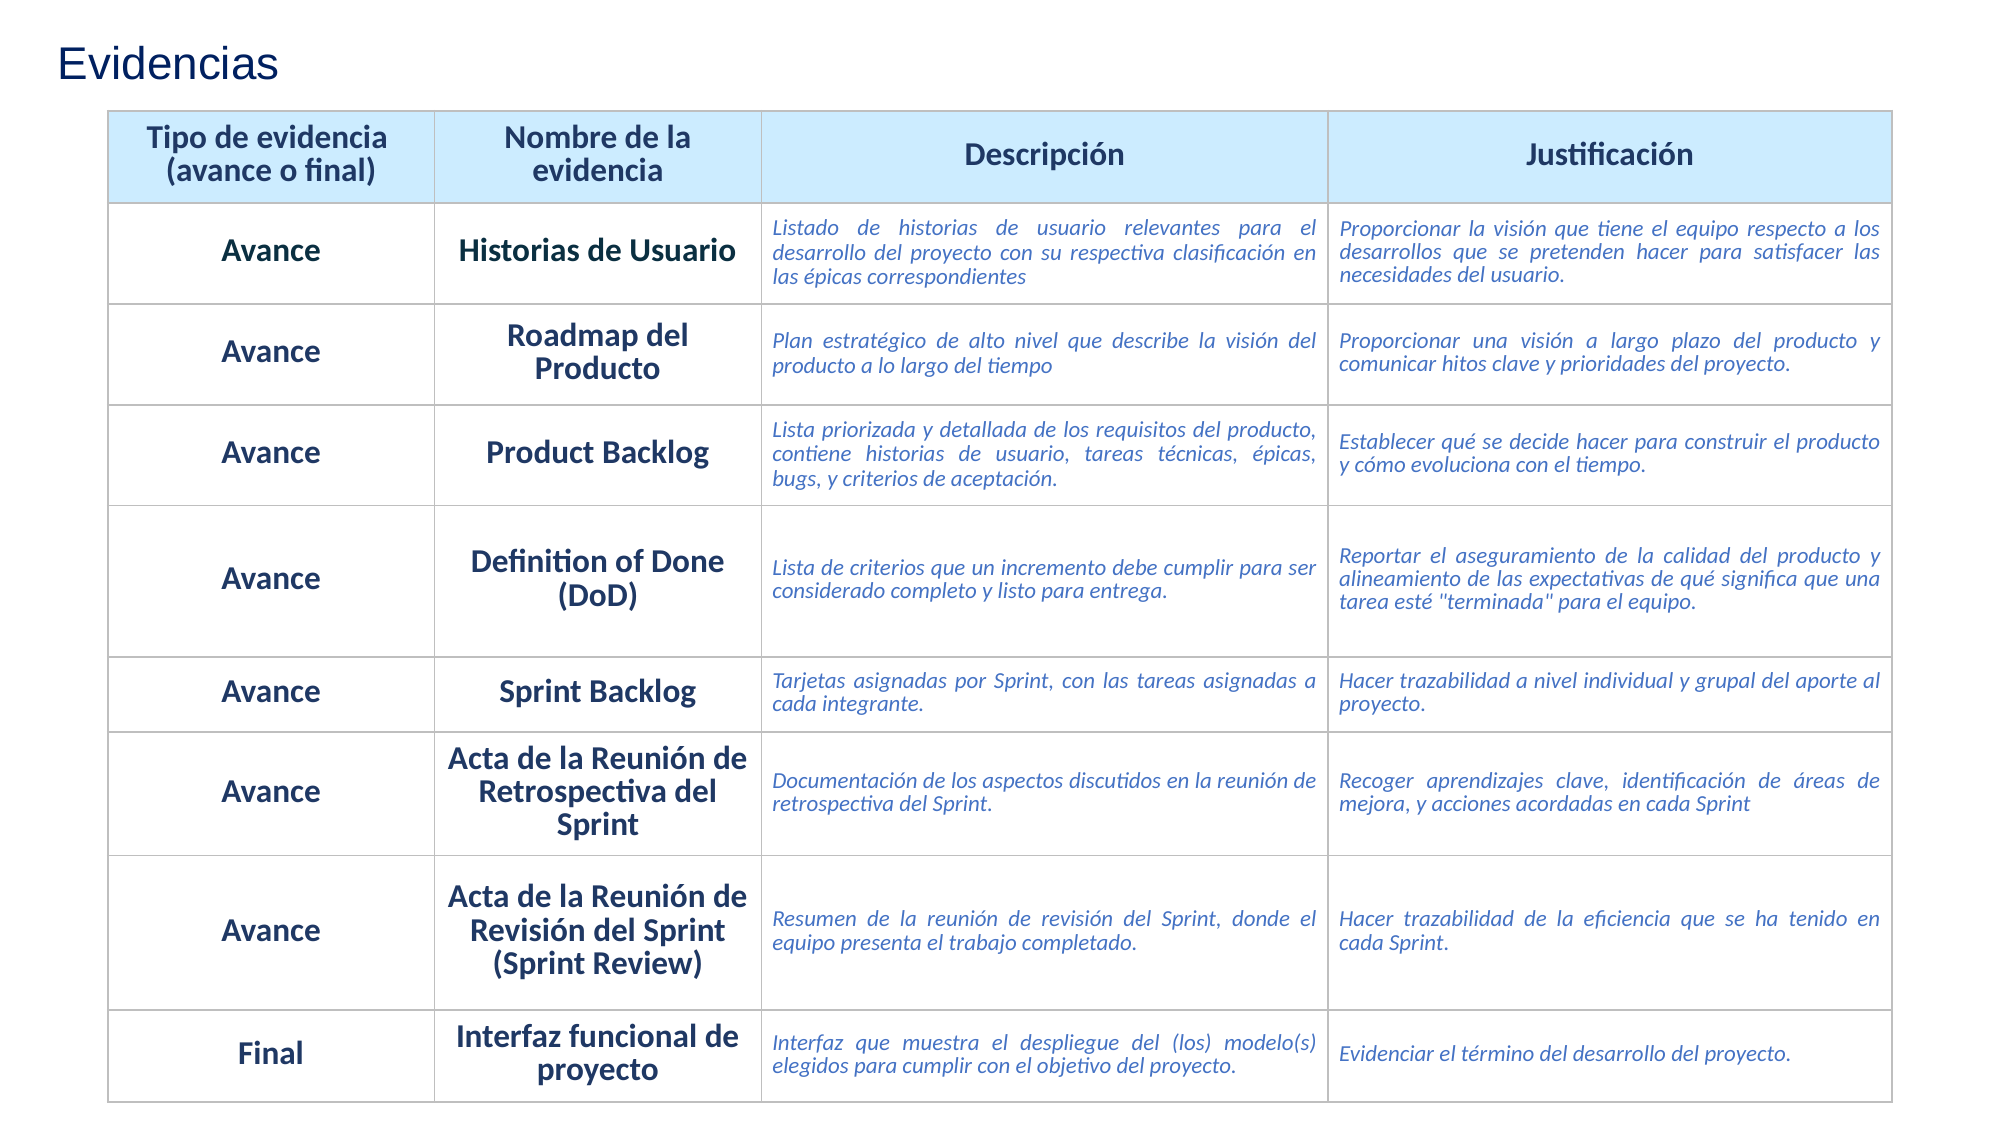

Evidencias
| Tipo de evidencia (avance o final) | Nombre de la evidencia | Descripción | Justificación |
| --- | --- | --- | --- |
| Avance | Historias de Usuario | Listado de historias de usuario relevantes para el desarrollo del proyecto con su respectiva clasificación en las épicas correspondientes | Proporcionar la visión que tiene el equipo respecto a los desarrollos que se pretenden hacer para satisfacer las necesidades del usuario. |
| Avance | Roadmap del Producto | Plan estratégico de alto nivel que describe la visión del producto a lo largo del tiempo | Proporcionar una visión a largo plazo del producto y comunicar hitos clave y prioridades del proyecto. |
| Avance | Product Backlog | Lista priorizada y detallada de los requisitos del producto, contiene historias de usuario, tareas técnicas, épicas, bugs, y criterios de aceptación. | Establecer qué se decide hacer para construir el producto y cómo evoluciona con el tiempo. |
| Avance | Definition of Done (DoD) | Lista de criterios que un incremento debe cumplir para ser considerado completo y listo para entrega. | Reportar el aseguramiento de la calidad del producto y alineamiento de las expectativas de qué significa que una tarea esté "terminada" para el equipo. |
| Avance | Sprint Backlog | Tarjetas asignadas por Sprint, con las tareas asignadas a cada integrante. | Hacer trazabilidad a nivel individual y grupal del aporte al proyecto. |
| Avance | Acta de la Reunión de Retrospectiva del Sprint | Documentación de los aspectos discutidos en la reunión de retrospectiva del Sprint. | Recoger aprendizajes clave, identificación de áreas de mejora, y acciones acordadas en cada Sprint |
| Avance | Acta de la Reunión de Revisión del Sprint (Sprint Review) | Resumen de la reunión de revisión del Sprint, donde el equipo presenta el trabajo completado. | Hacer trazabilidad de la eficiencia que se ha tenido en cada Sprint. |
| Final | Interfaz funcional de proyecto | Interfaz que muestra el despliegue del (los) modelo(s) elegidos para cumplir con el objetivo del proyecto. | Evidenciar el término del desarrollo del proyecto. |